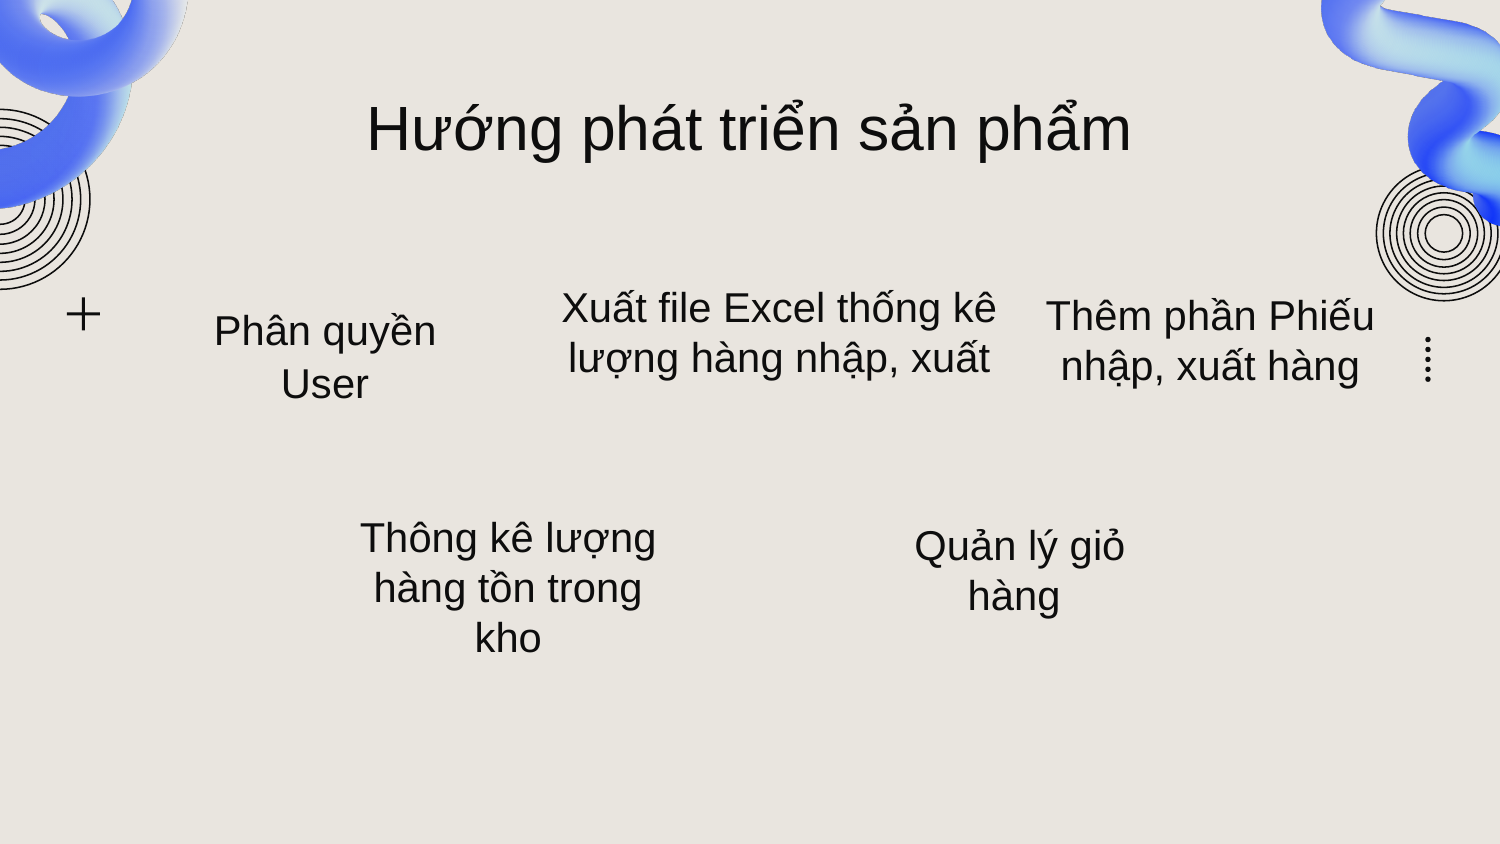

# Hướng phát triển sản phẩm
Thêm phần Phiếu nhập, xuất hàng
Xuất file Excel thống kê lượng hàng nhập, xuất
Phân quyền User
Thông kê lượng hàng tồn trong kho
Quản lý giỏ hàng